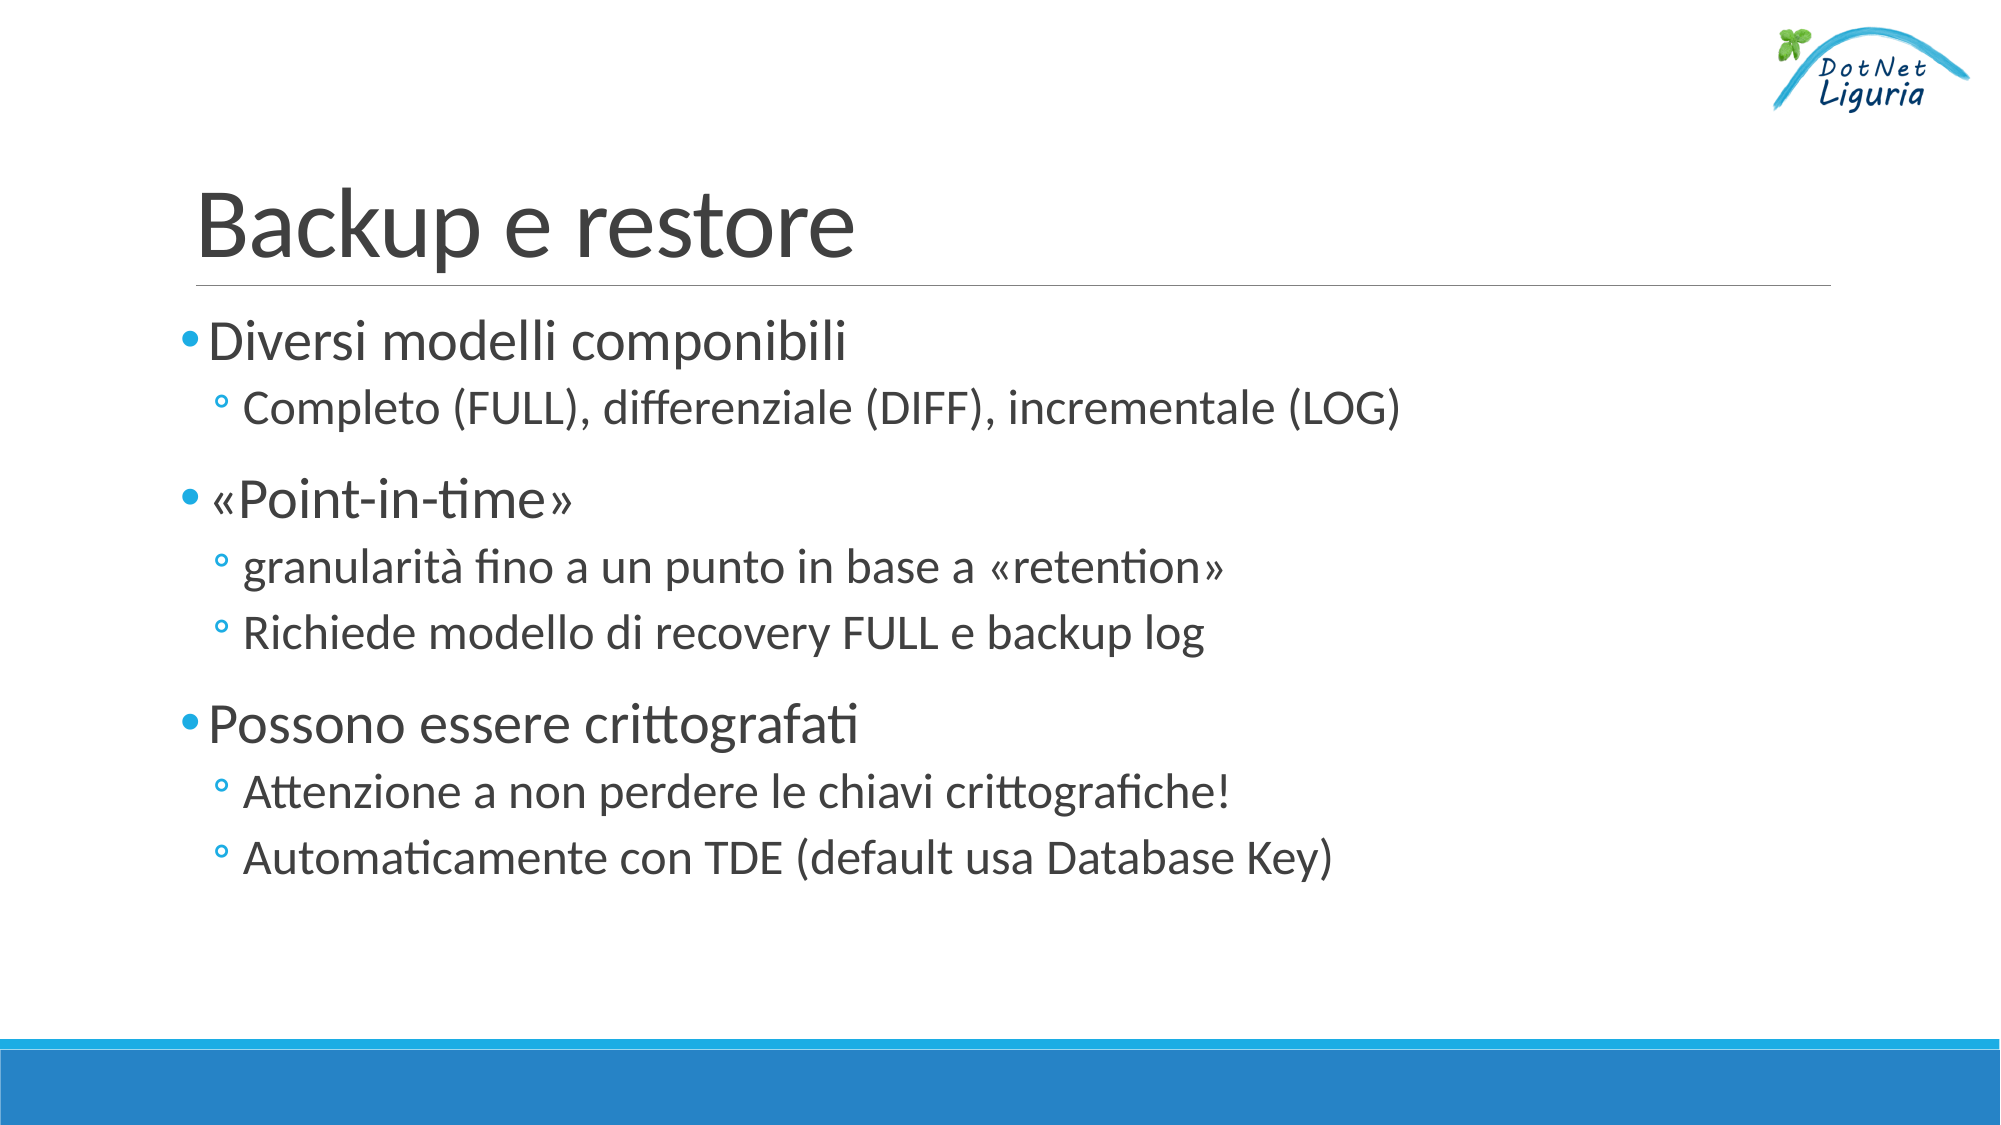

# Backup e restore
Diversi modelli componibili
Completo (FULL), differenziale (DIFF), incrementale (LOG)
«Point-in-time»
granularità fino a un punto in base a «retention»
Richiede modello di recovery FULL e backup log
Possono essere crittografati
Attenzione a non perdere le chiavi crittografiche!
Automaticamente con TDE (default usa Database Key)